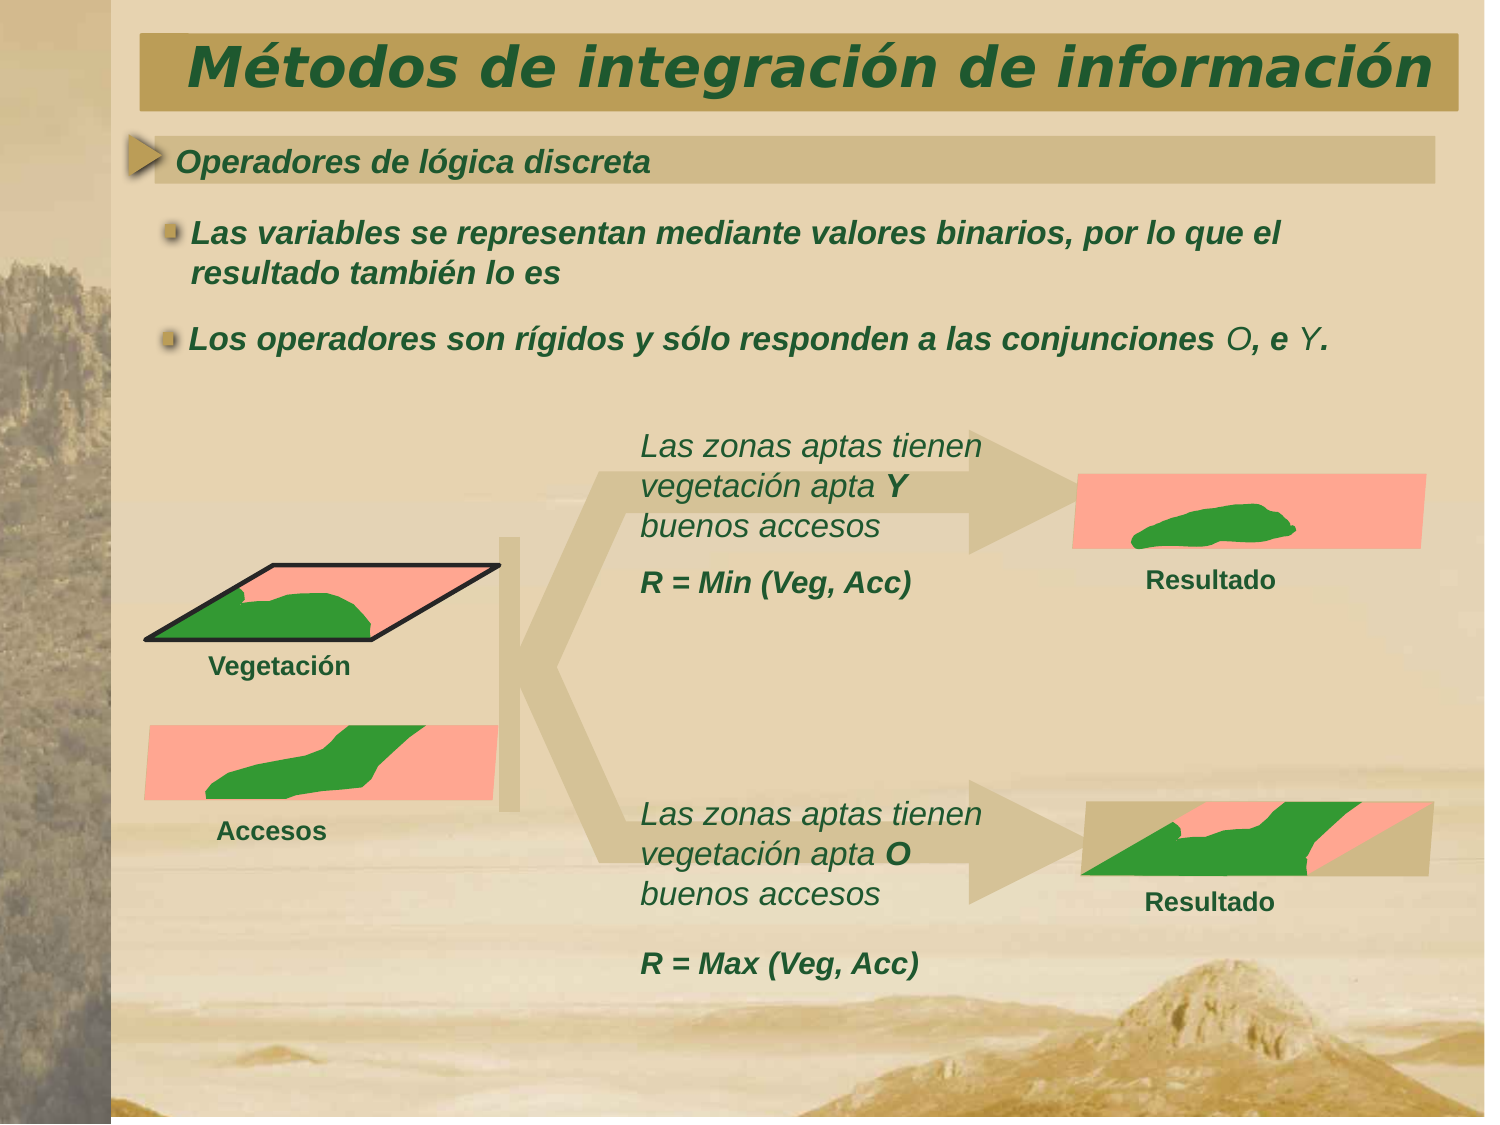

Métodos de integración de información
Operadores de lógica discreta

Las variables se representan mediante valores binarios, por lo que el resultado también lo es

Los operadores son rígidos y sólo responden a las conjunciones O, e Y.

Las zonas aptas tienen vegetación apta Y buenos accesos

Resultado

R = Min (Veg, Acc)

Vegetación

Accesos
Las zonas aptas tienen vegetación apta O buenos accesos

Resultado

R = Max (Veg, Acc)